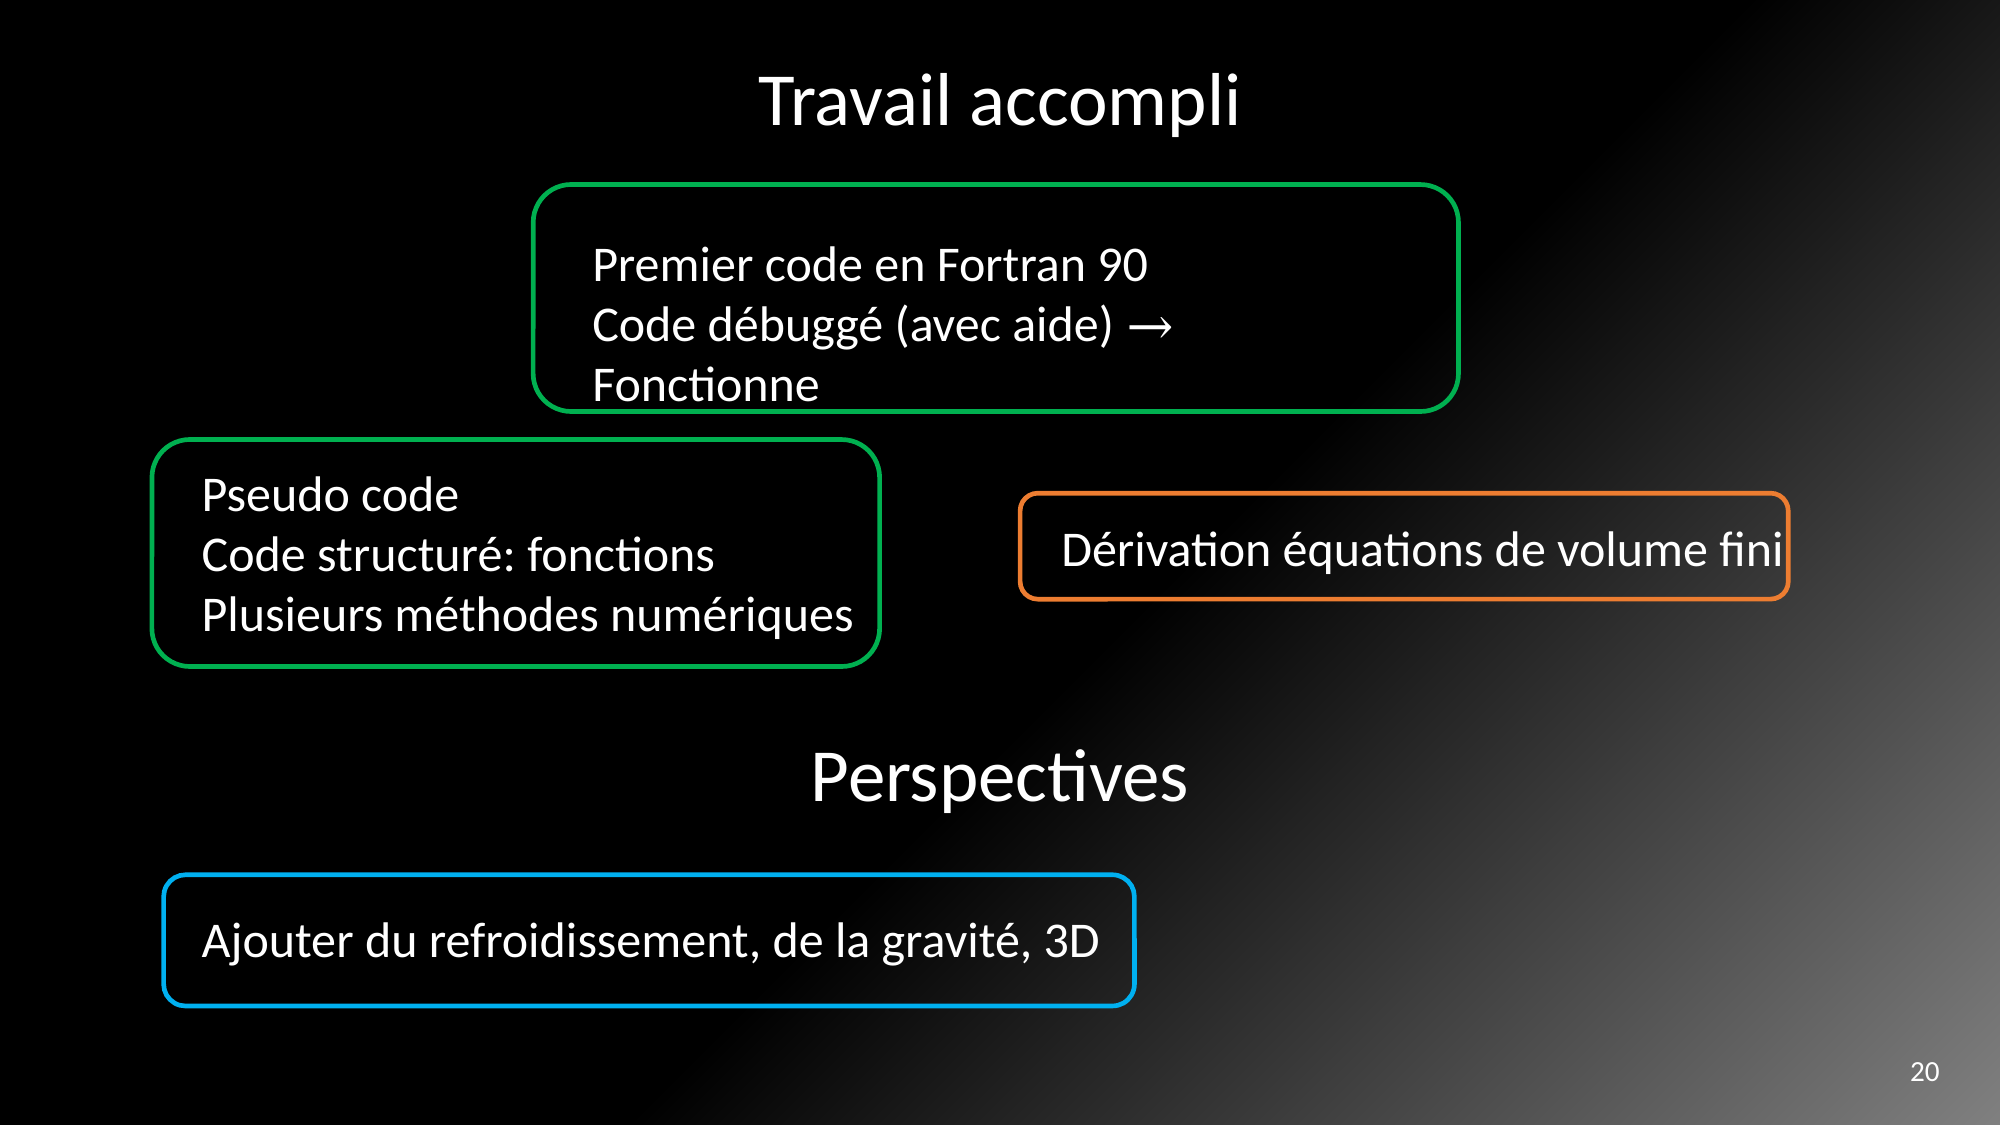

Travail accompli

Premier code en Fortran 90
Code débuggé (avec aide) → Fonctionne

Pseudo code
Code structuré: fonctions
Plusieurs méthodes numériques

Dérivation équations de volume fini
Perspectives

Ajouter du refroidissement, de la gravité, 3D
20